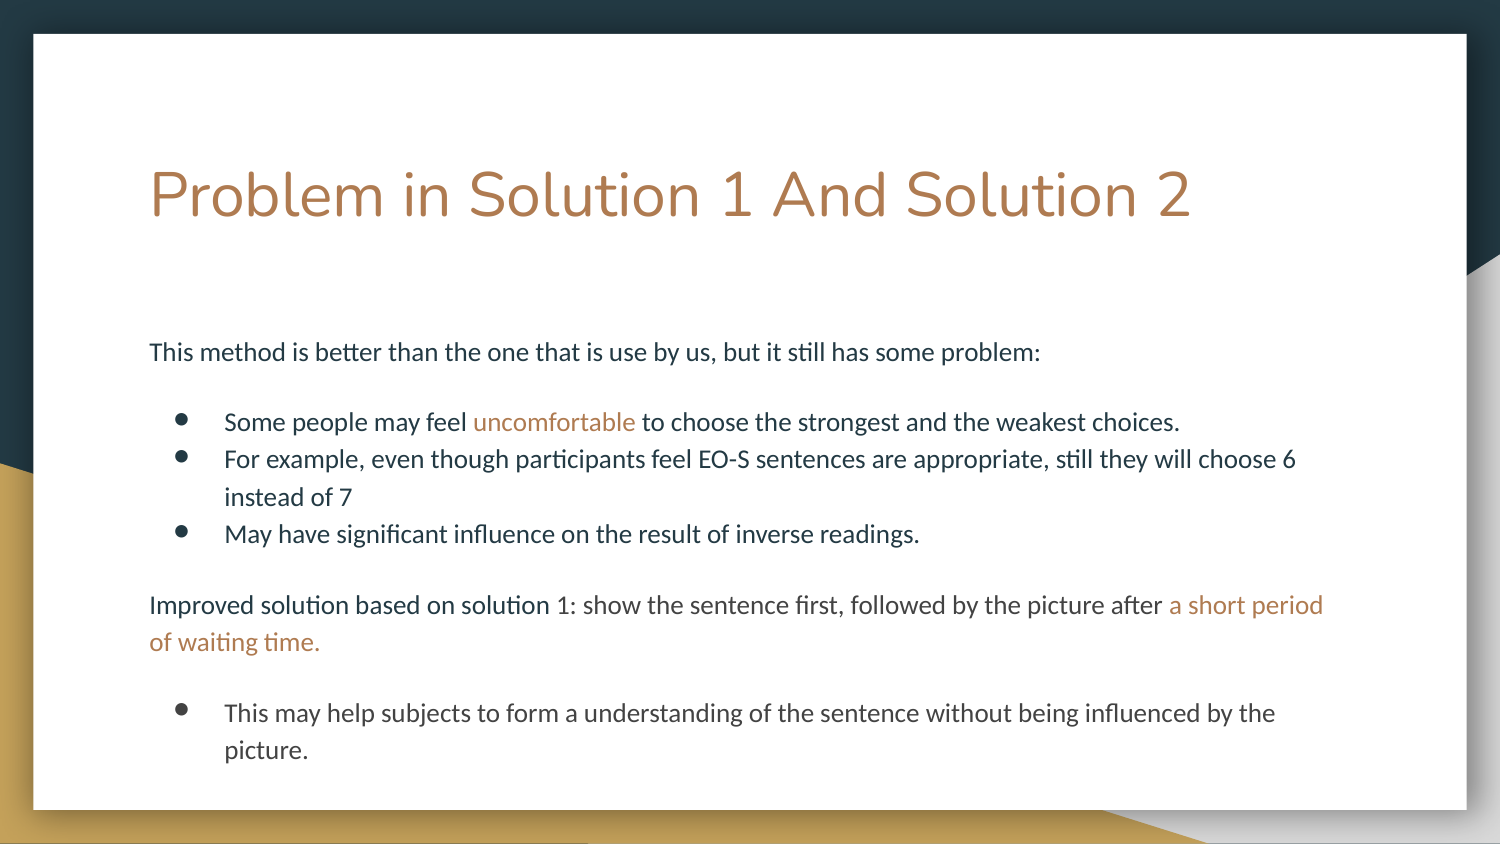

# Problem in Solution 1 And Solution 2
This method is better than the one that is use by us, but it still has some problem:
Some people may feel uncomfortable to choose the strongest and the weakest choices.
For example, even though participants feel EO-S sentences are appropriate, still they will choose 6 instead of 7
May have significant influence on the result of inverse readings.
Improved solution based on solution 1: show the sentence first, followed by the picture after a short period of waiting time.
This may help subjects to form a understanding of the sentence without being influenced by the picture.